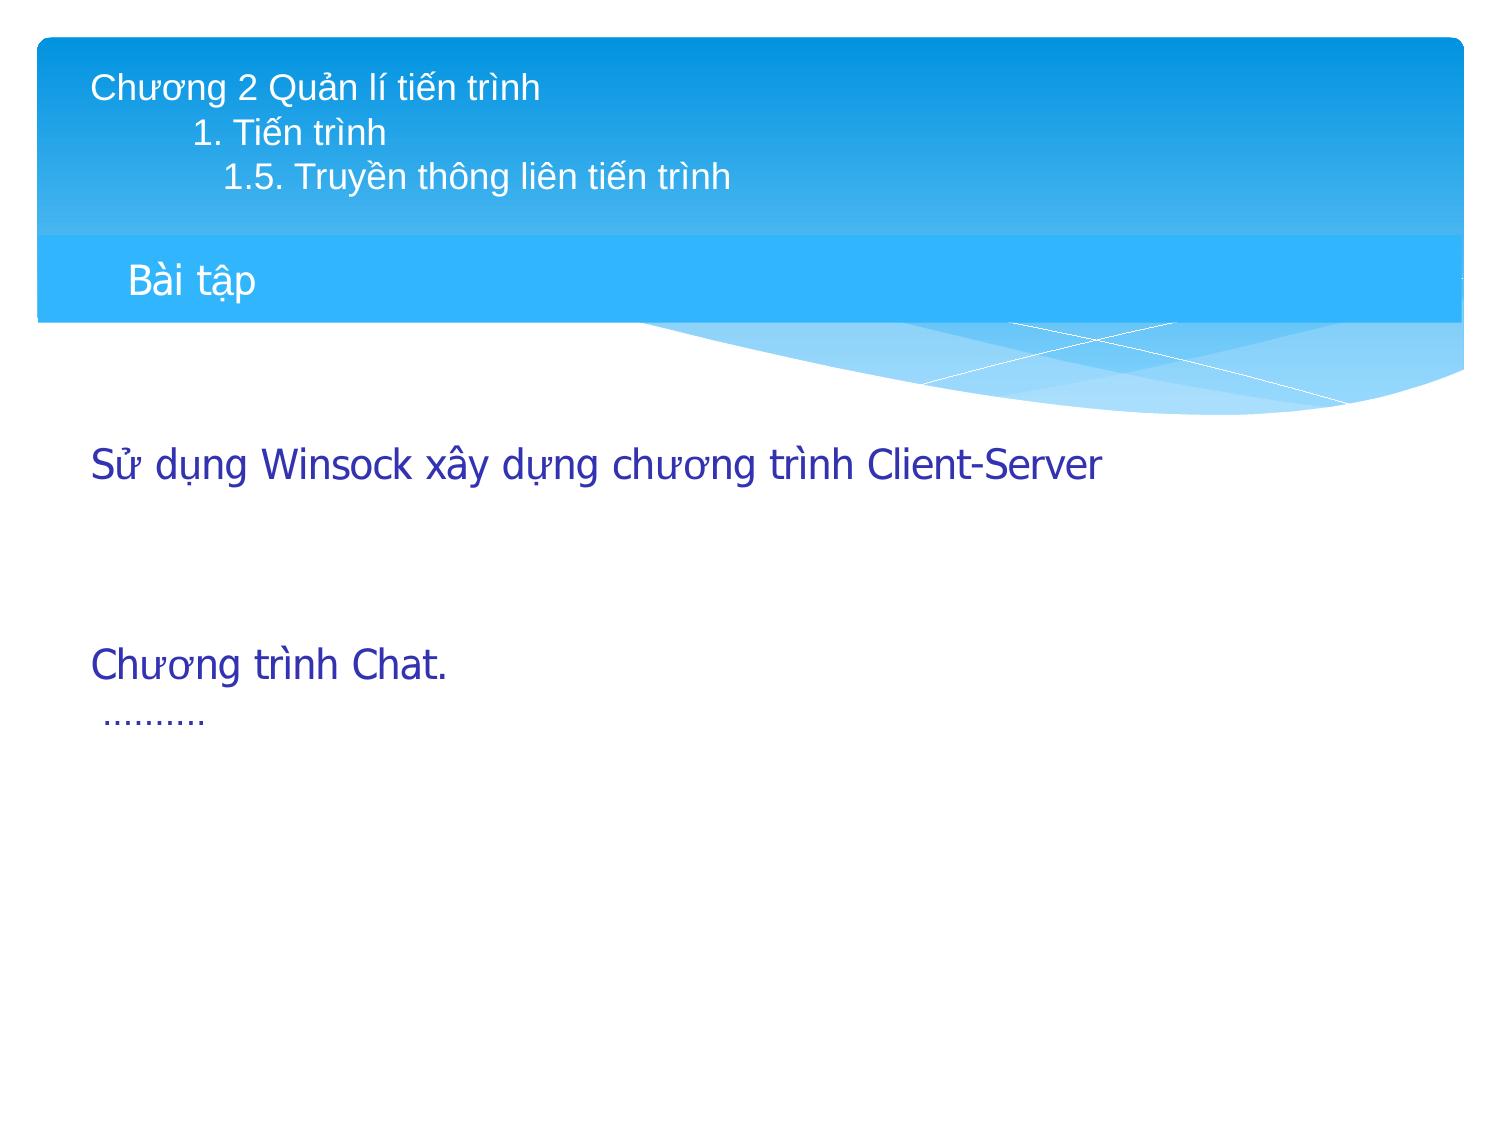

# Chương 2 Quản lí tiến trình 1. Tiến trình 1.5. Truyền thông liên tiến trình
Bài tập
Sử dụng Winsock xây dựng chương trình Client-Server

Chương trình Chat.
 ..........